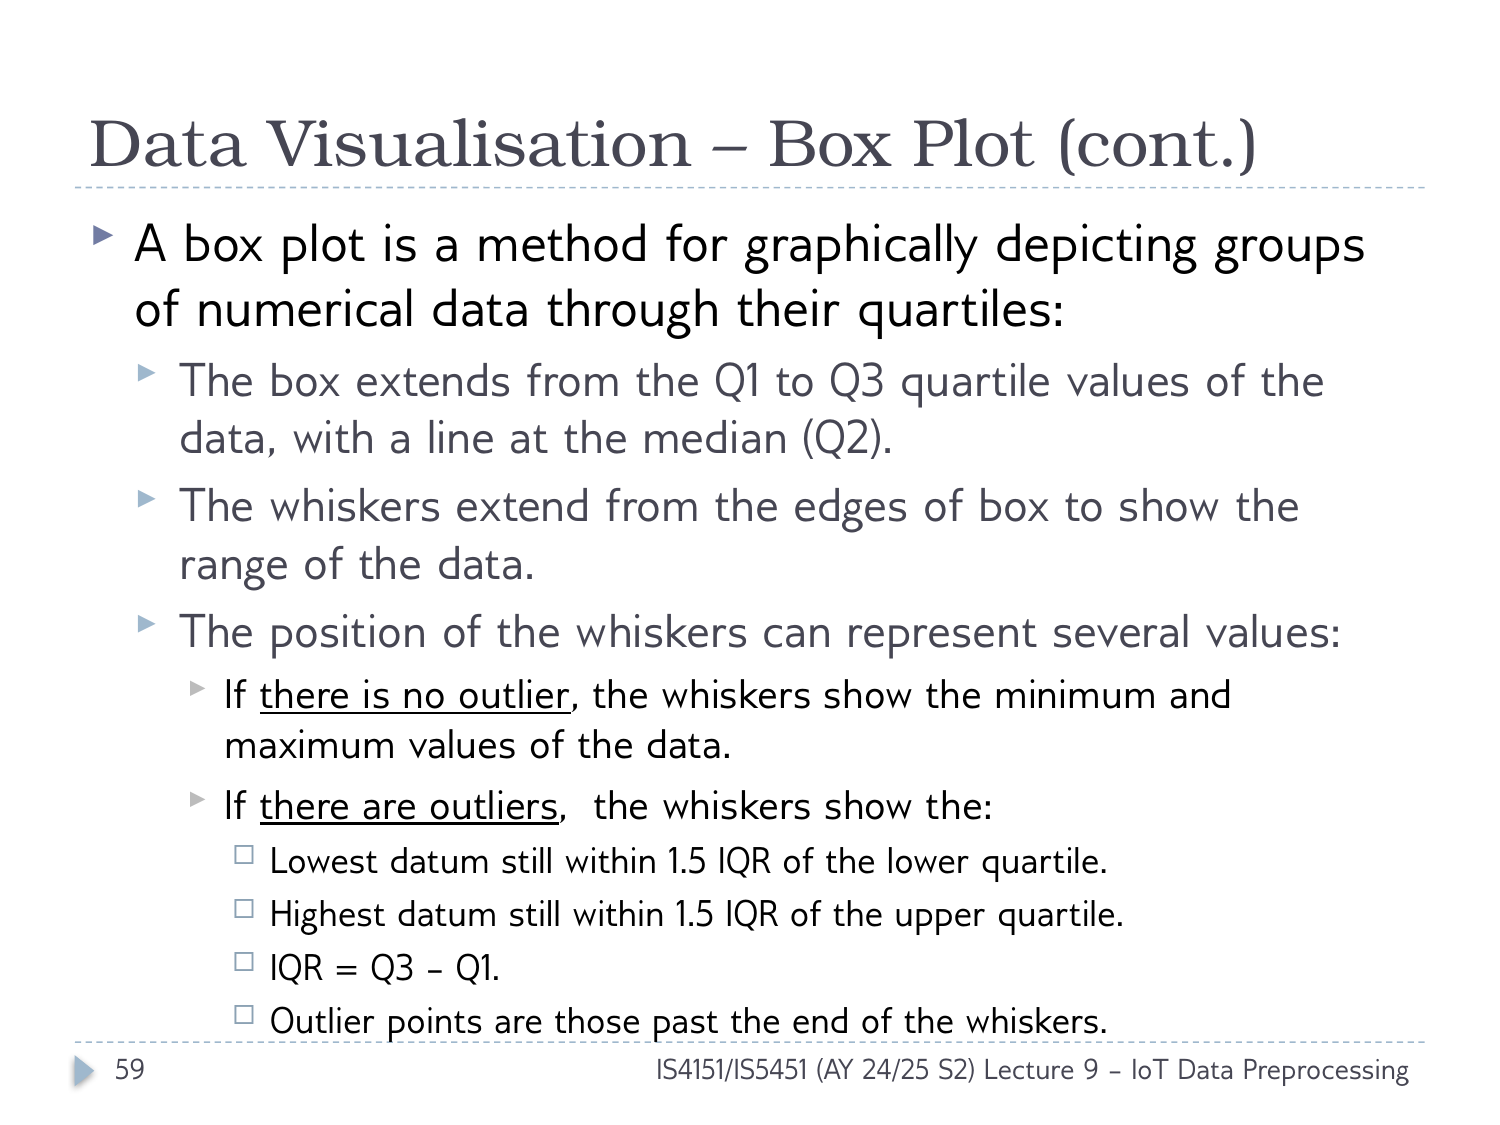

# Data Visualisation – Box Plot (cont.)
A box plot is a method for graphically depicting groups of numerical data through their quartiles:
The box extends from the Q1 to Q3 quartile values of the data, with a line at the median (Q2).
The whiskers extend from the edges of box to show the range of the data.
The position of the whiskers can represent several values:
If there is no outlier, the whiskers show the minimum and maximum values of the data.
If there are outliers,  the whiskers show the:
Lowest datum still within 1.5 IQR of the lower quartile.
Highest datum still within 1.5 IQR of the upper quartile.
IQR = Q3 – Q1.
Outlier points are those past the end of the whiskers.

59
IS4151/IS5451 (AY 24/25 S2) Lecture 9 – IoT Data Preprocessing